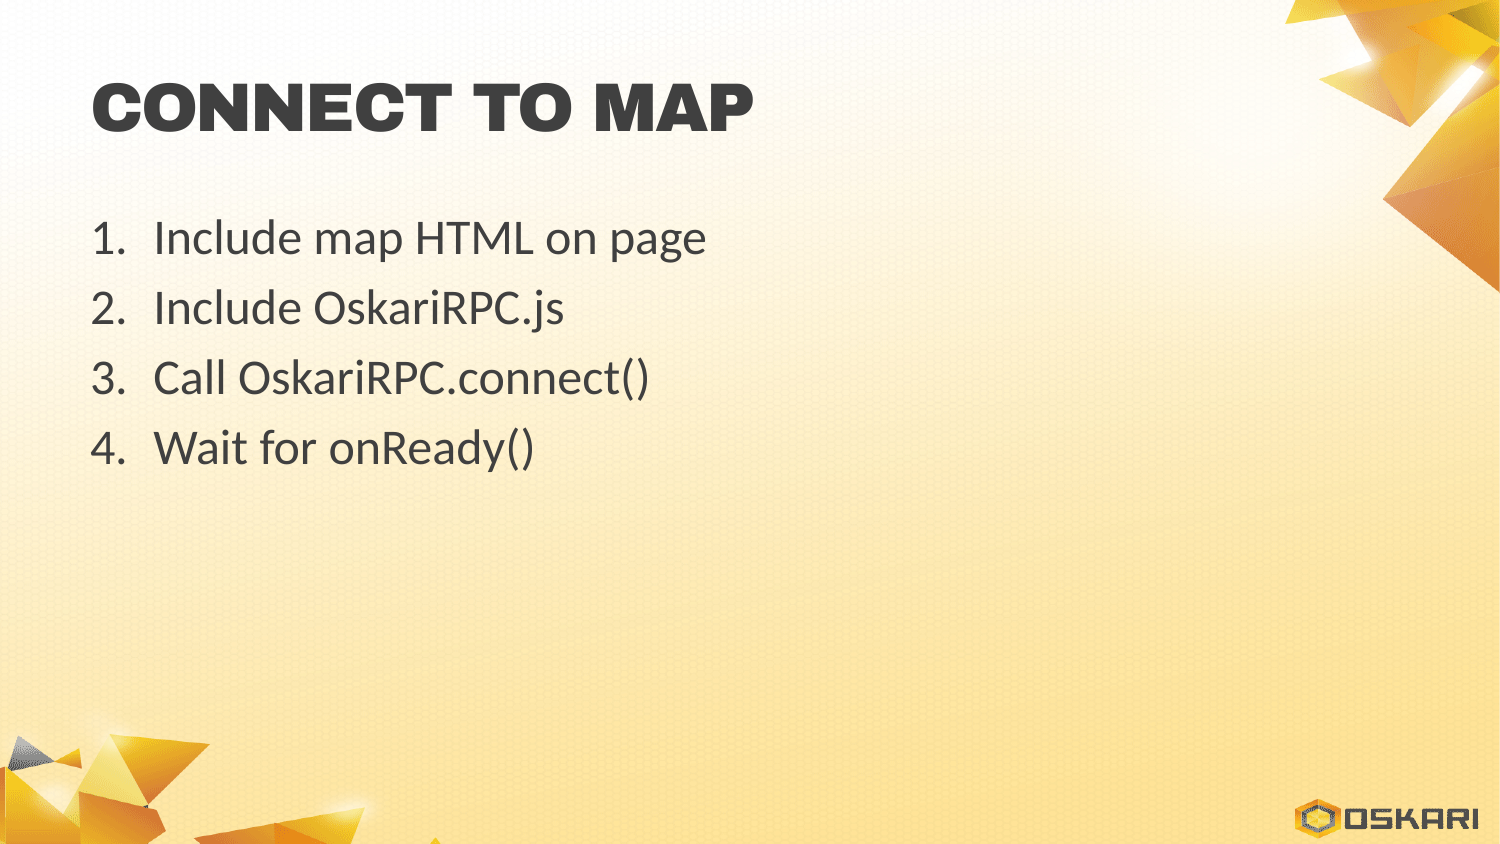

# Connect to map
Include map HTML on page
Include OskariRPC.js
Call OskariRPC.connect()
Wait for onReady()